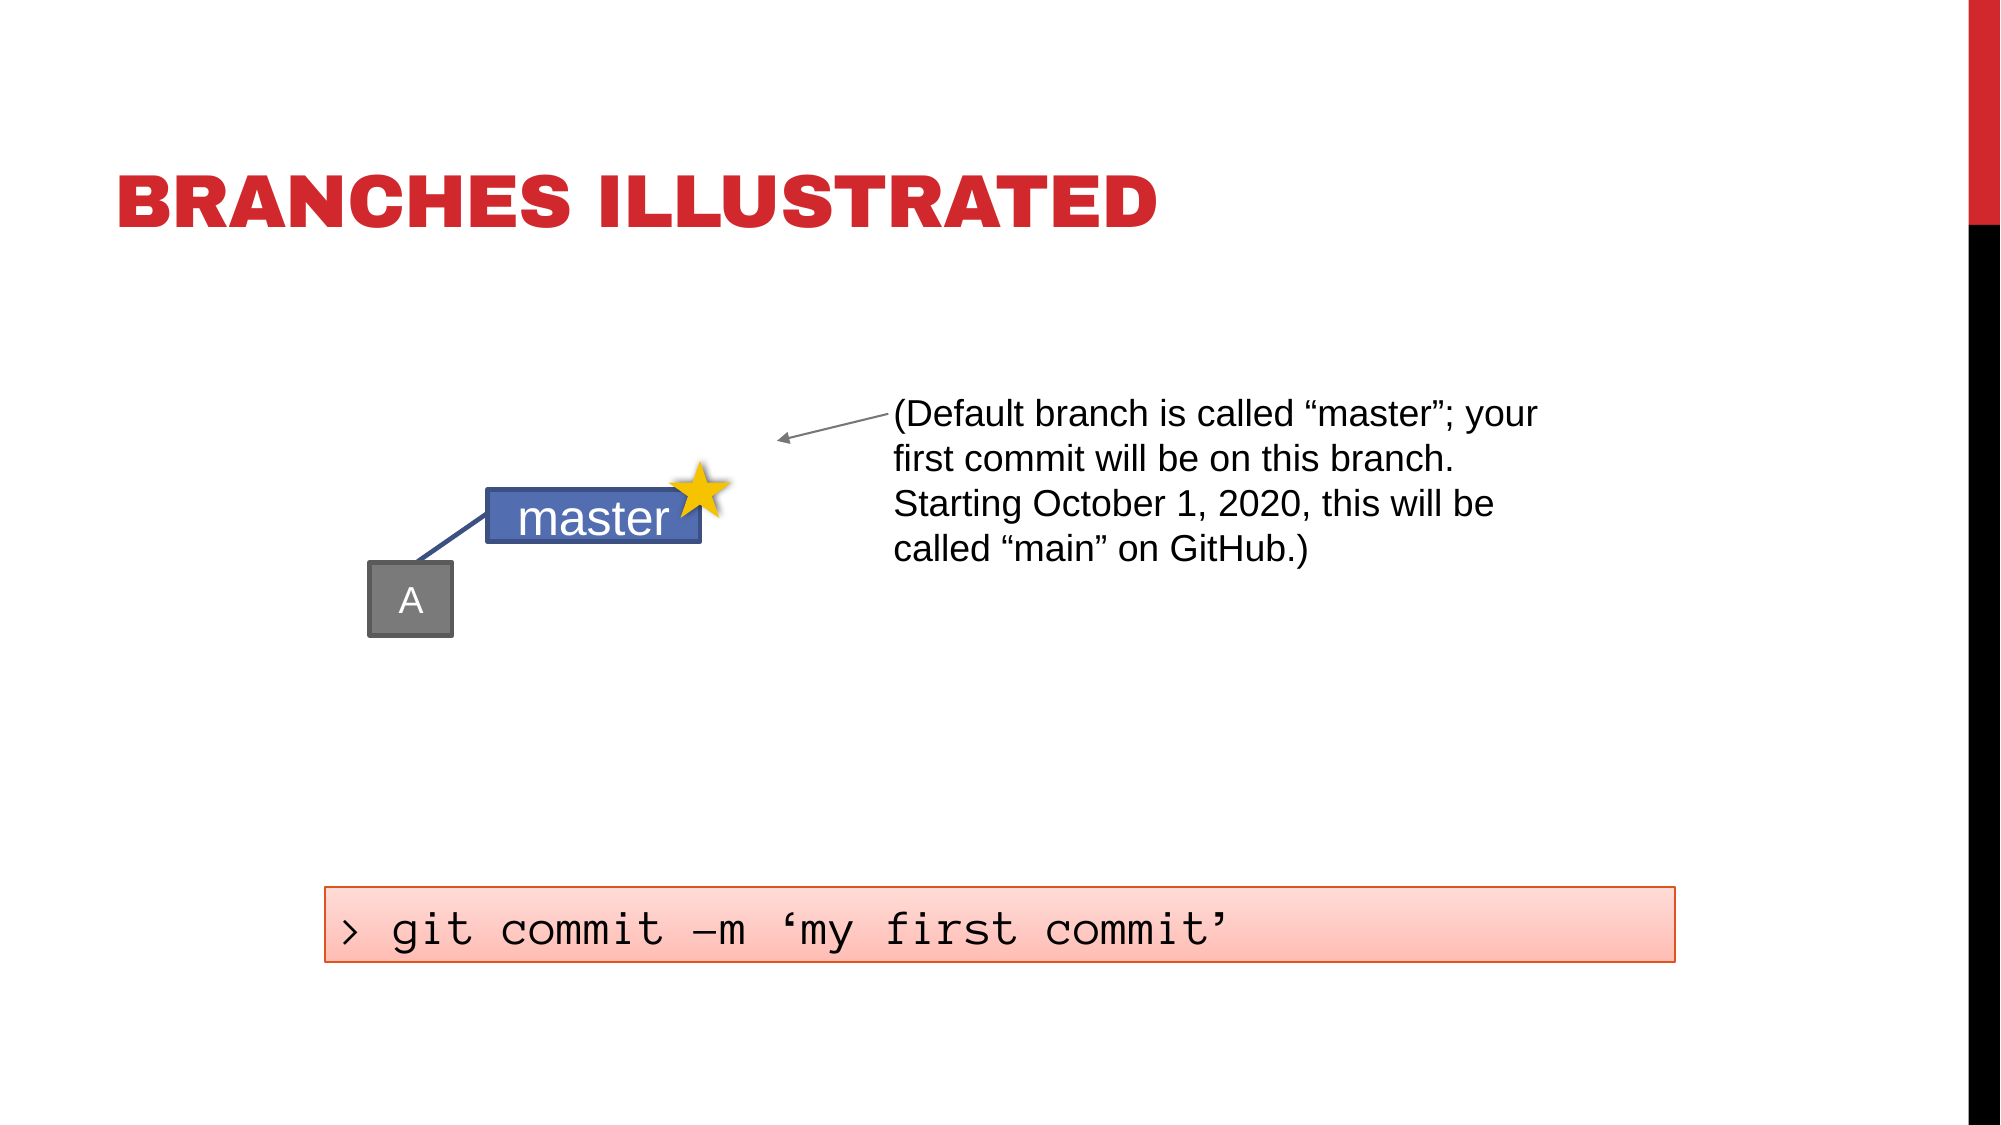

# Branches Illustrated
(Default branch is called “master”; your first commit will be on this branch.  Starting October 1, 2020, this will be called “main” on GitHub.)

master
A
> git commit –m ‘my first commit’